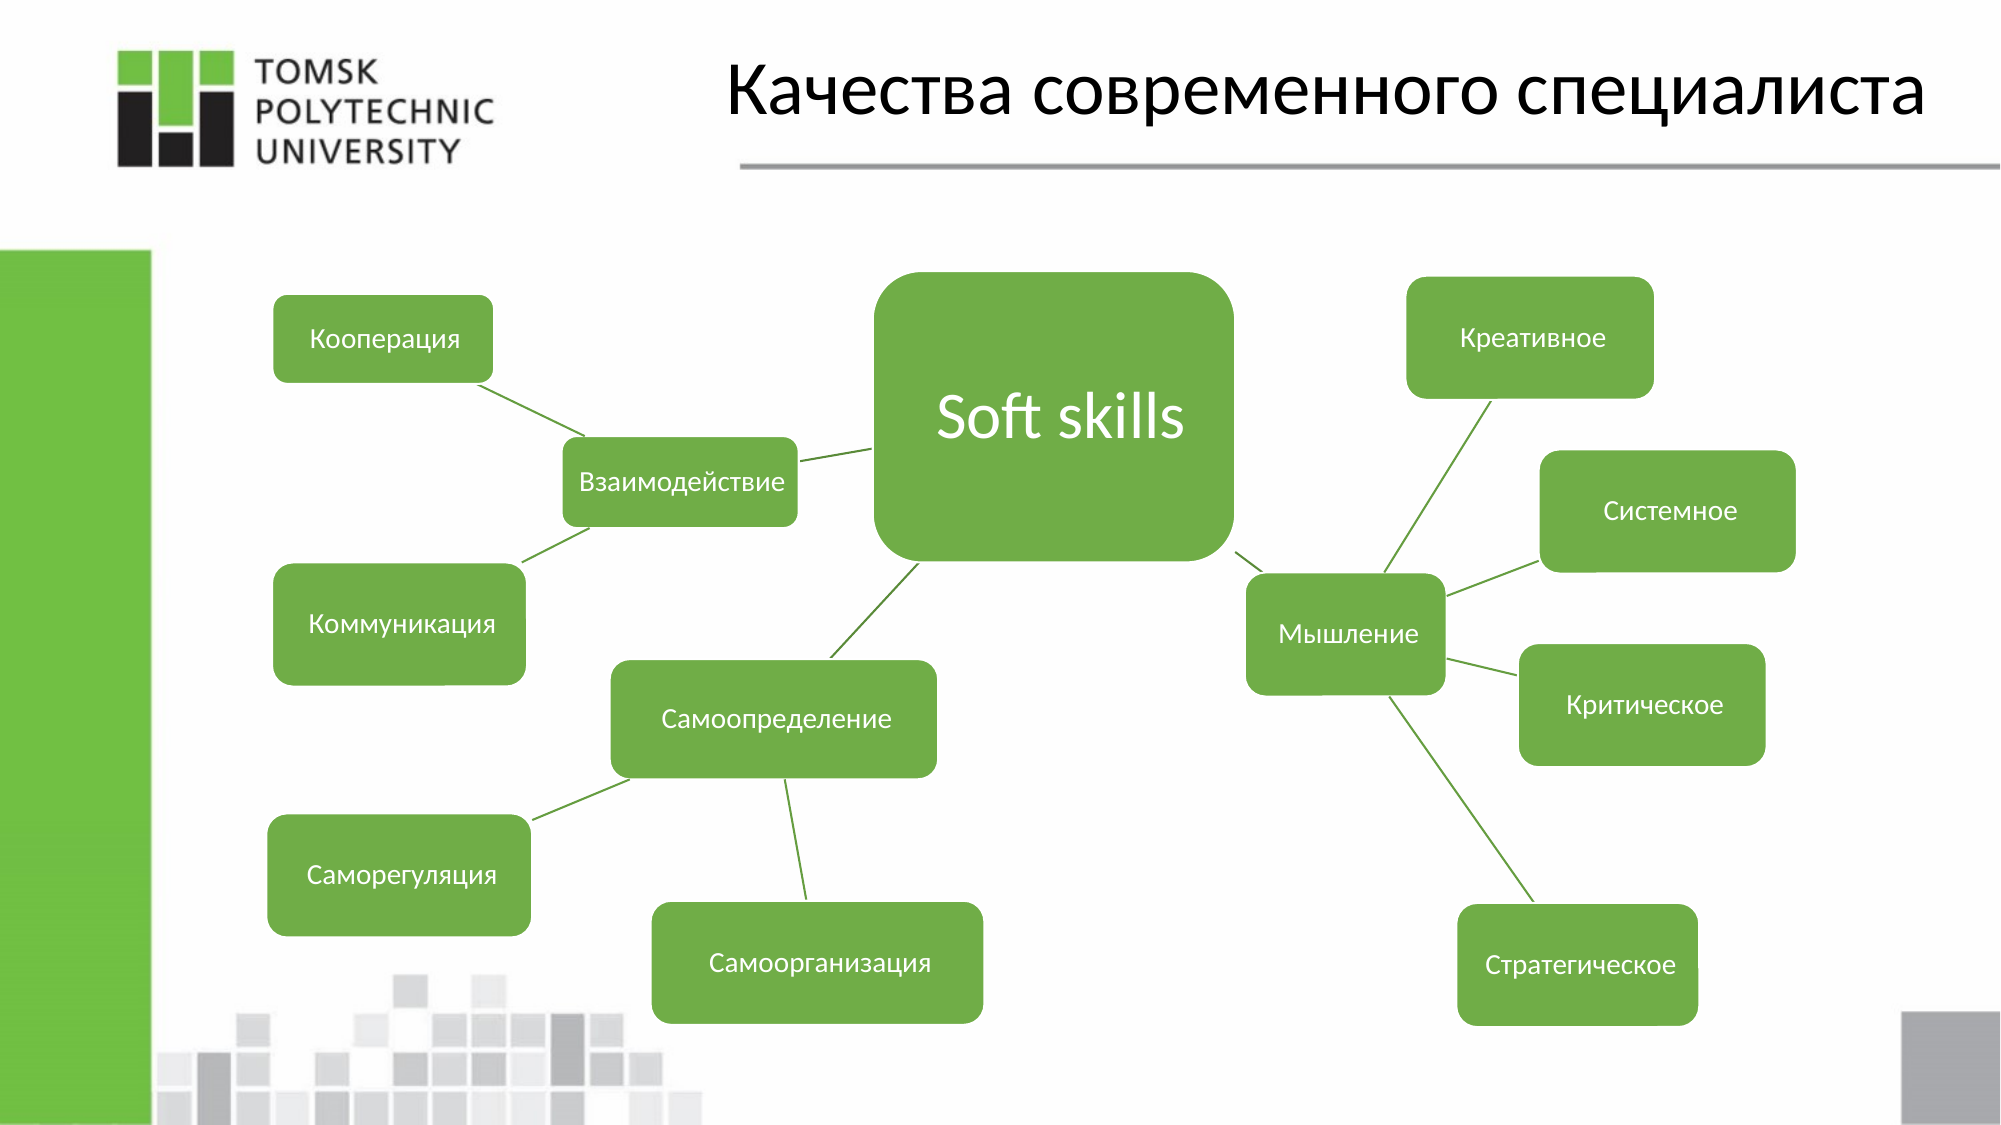

# Качества современного специалиста
Soft skills
Мышление
Креативное
Системное
Критическое
Стратегическое
Самоопределение
Самоорганизация
Саморегуляция
Взаимодействие
Коммуникация
Кооперация